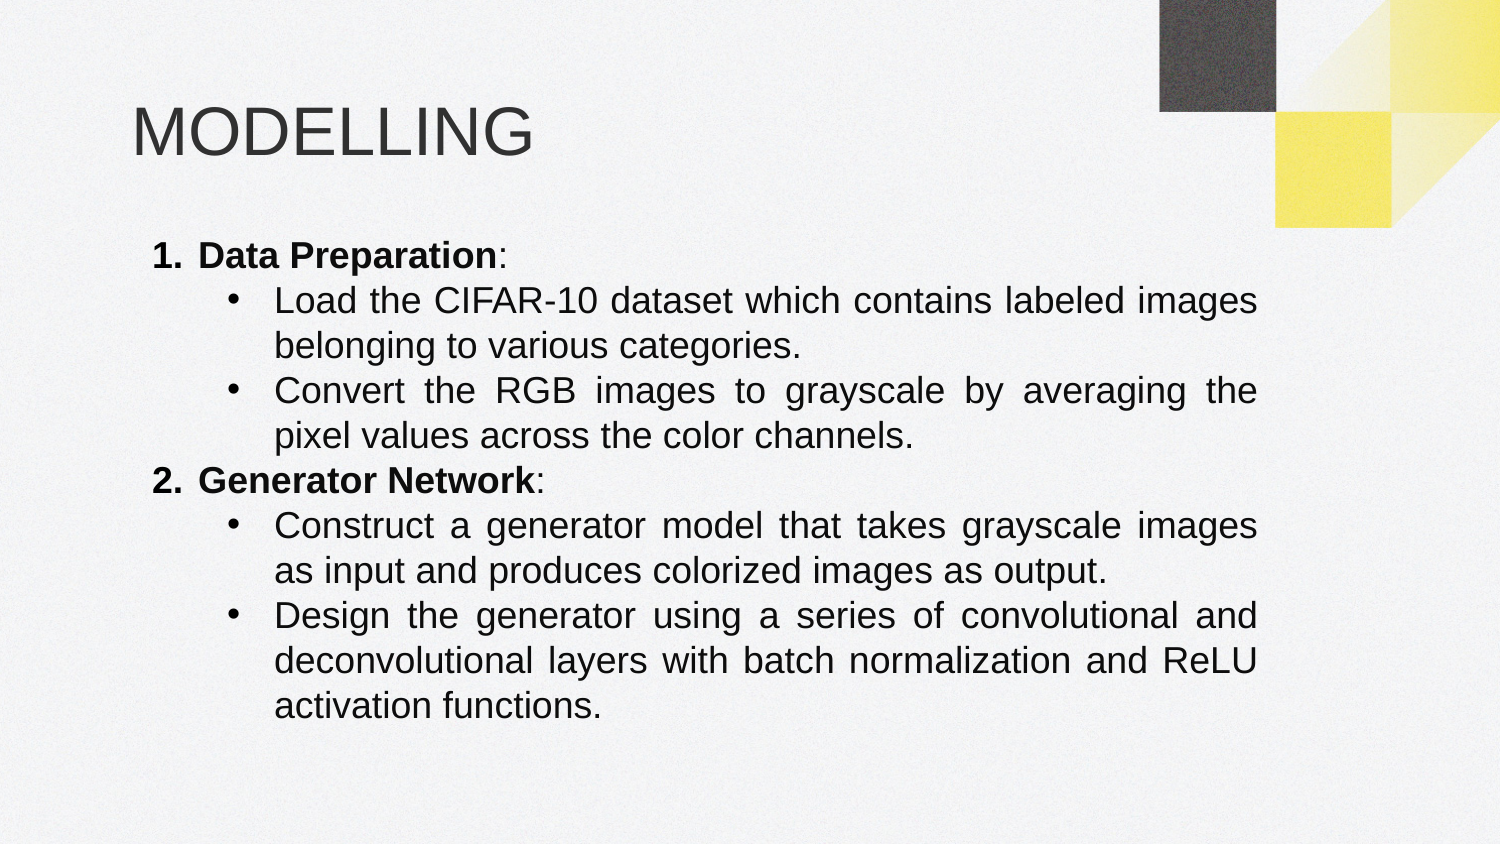

# MODELLING
 Data Preparation:
Load the CIFAR-10 dataset which contains labeled images belonging to various categories.
Convert the RGB images to grayscale by averaging the pixel values across the color channels.
 Generator Network:
Construct a generator model that takes grayscale images as input and produces colorized images as output.
Design the generator using a series of convolutional and deconvolutional layers with batch normalization and ReLU activation functions.